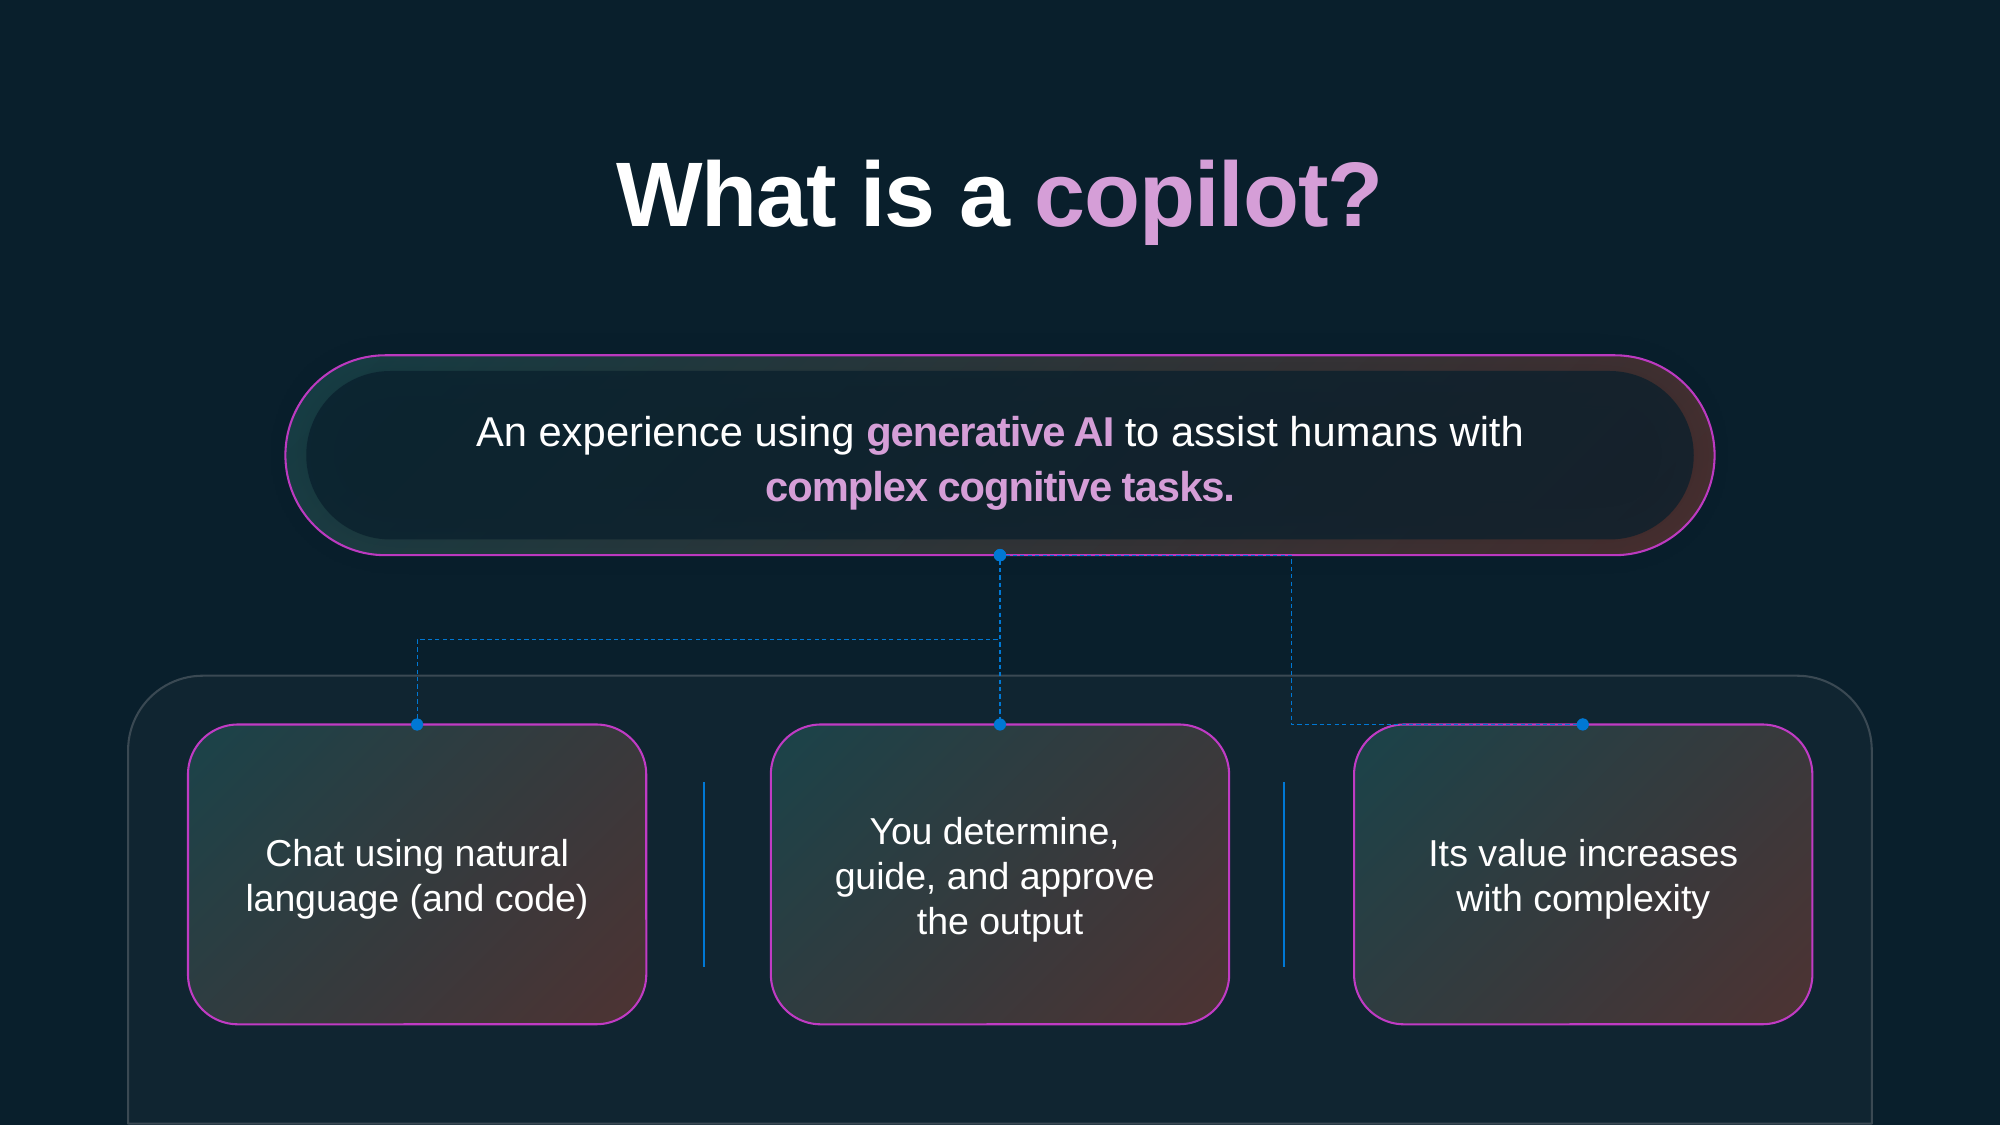

# What is a copilot?

An experience using generative AI to assist humans with
complex cognitive tasks.

Chat using natural language (and code)
You determine,
guide, and approve
the output
Its value increases with complexity